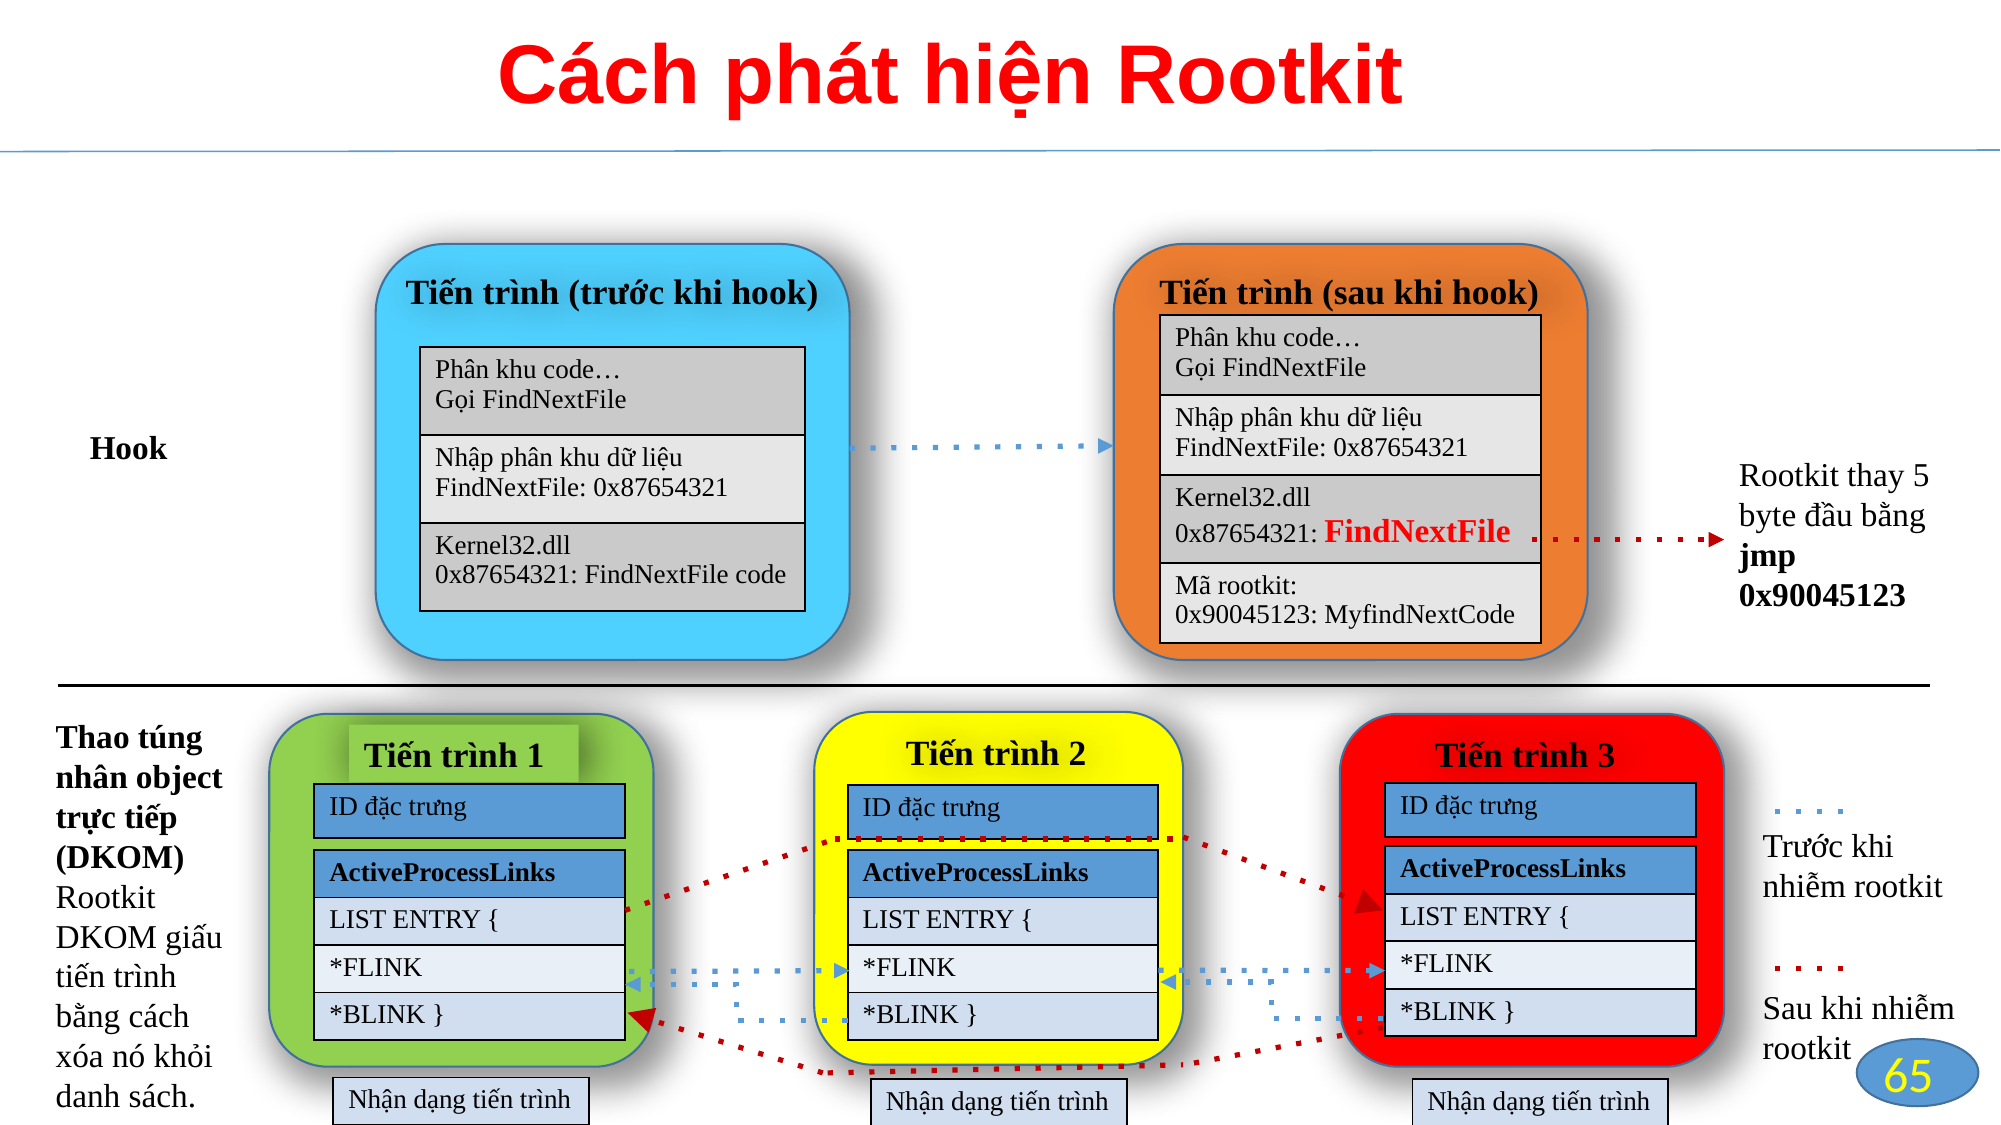

Cách phát hiện Rootkit

Tiến trình (trước khi hook)

Tiến trình (sau khi hook)
| Phân khu code… Gọi FindNextFile |
| --- |
| Nhập phân khu dữ liệu FindNextFile: 0x87654321 |
| Kernel32.dll 0x87654321: FindNextFile |
| Mã rootkit: 0x90045123: MyfindNextCode |
| Phân khu code… Gọi FindNextFile |
| --- |
| Nhập phân khu dữ liệu FindNextFile: 0x87654321 |
| Kernel32.dll 0x87654321: FindNextFile code |
Hook
Rootkit thay 5 byte đầu bằng jmp 0x90045123
Thao túng nhân object trực tiếp (DKOM)
Rootkit DKOM giấu tiến trình bằng cách xóa nó khỏi danh sách.

Tiến trình 2

Tiến trình 1

Tiến trình 3
| ID đặc trưng |
| --- |
| ID đặc trưng |
| --- |
| ID đặc trưng |
| --- |
Trước khi nhiễm rootkit
| ActiveProcessLinks |
| --- |
| LIST ENTRY { |
| \*FLINK |
| \*BLINK } |
| ActiveProcessLinks |
| --- |
| LIST ENTRY { |
| \*FLINK |
| \*BLINK } |
| ActiveProcessLinks |
| --- |
| LIST ENTRY { |
| \*FLINK |
| \*BLINK } |
Sau khi nhiễm rootkit
65
| Nhận dạng tiến trình |
| --- |
| Nhận dạng tiến trình |
| --- |
| Nhận dạng tiến trình |
| --- |